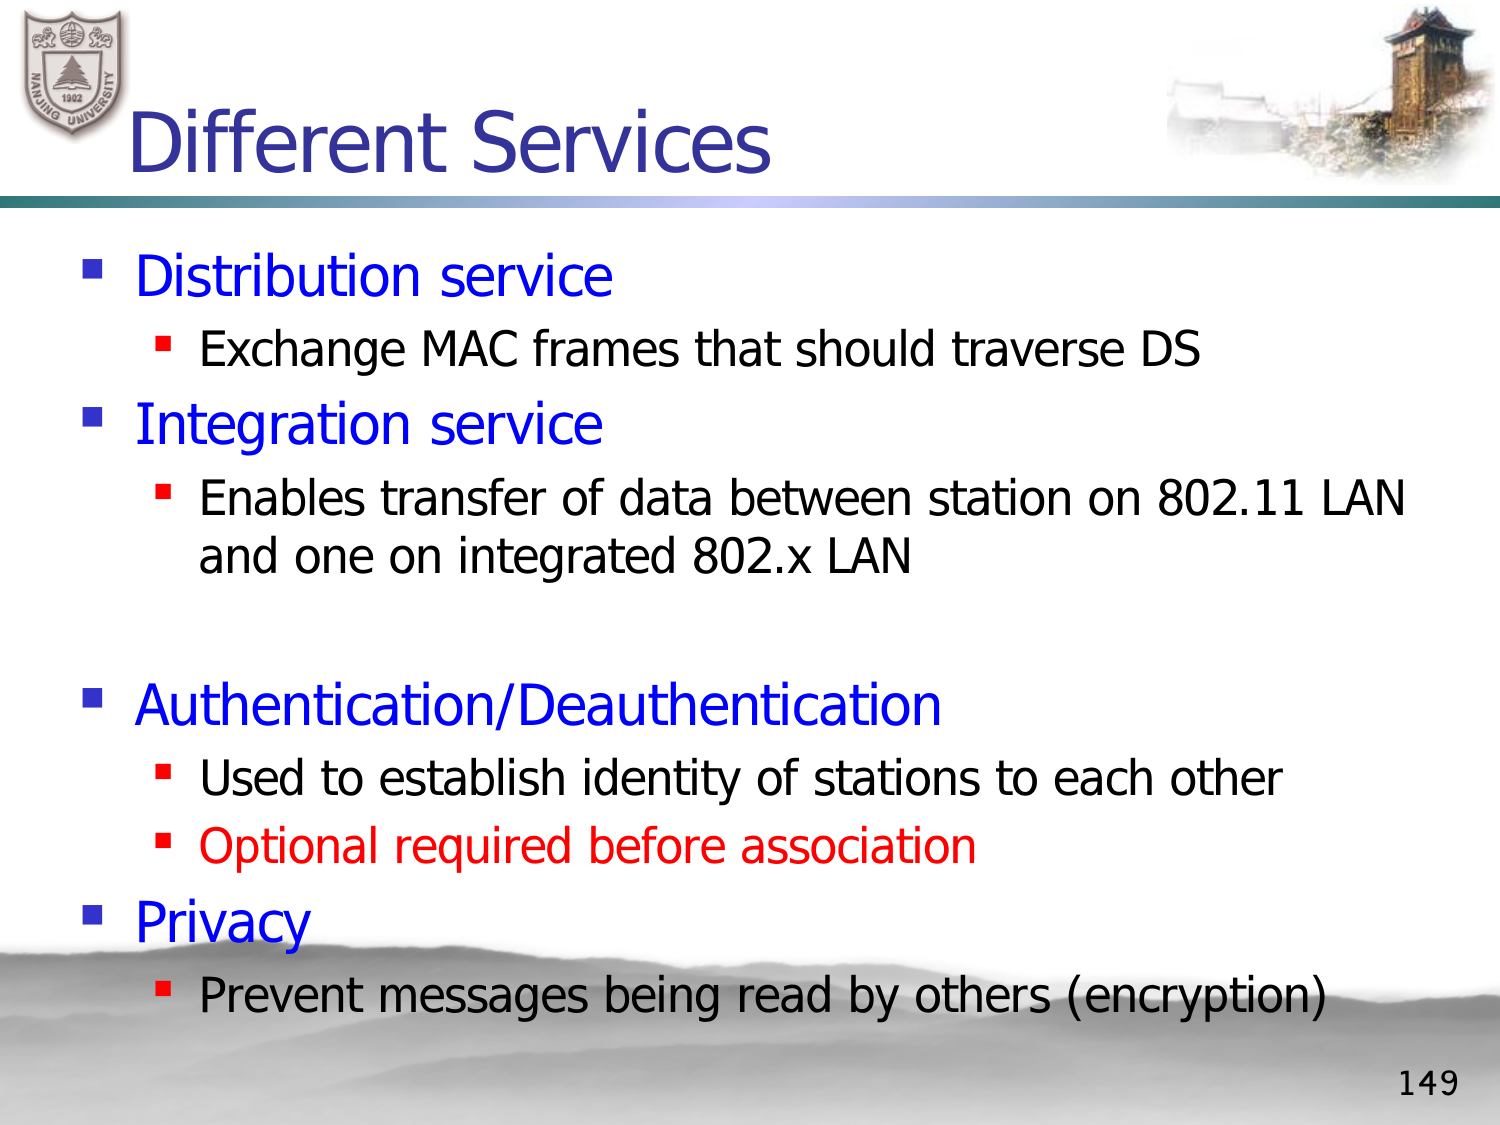

# Different Services
Distribution service
Exchange MAC frames that should traverse DS
Integration service
Enables transfer of data between station on 802.11 LAN and one on integrated 802.x LAN

Authentication/Deauthentication
Used to establish identity of stations to each other
Optional required before association
Privacy
Prevent messages being read by others (encryption)
149